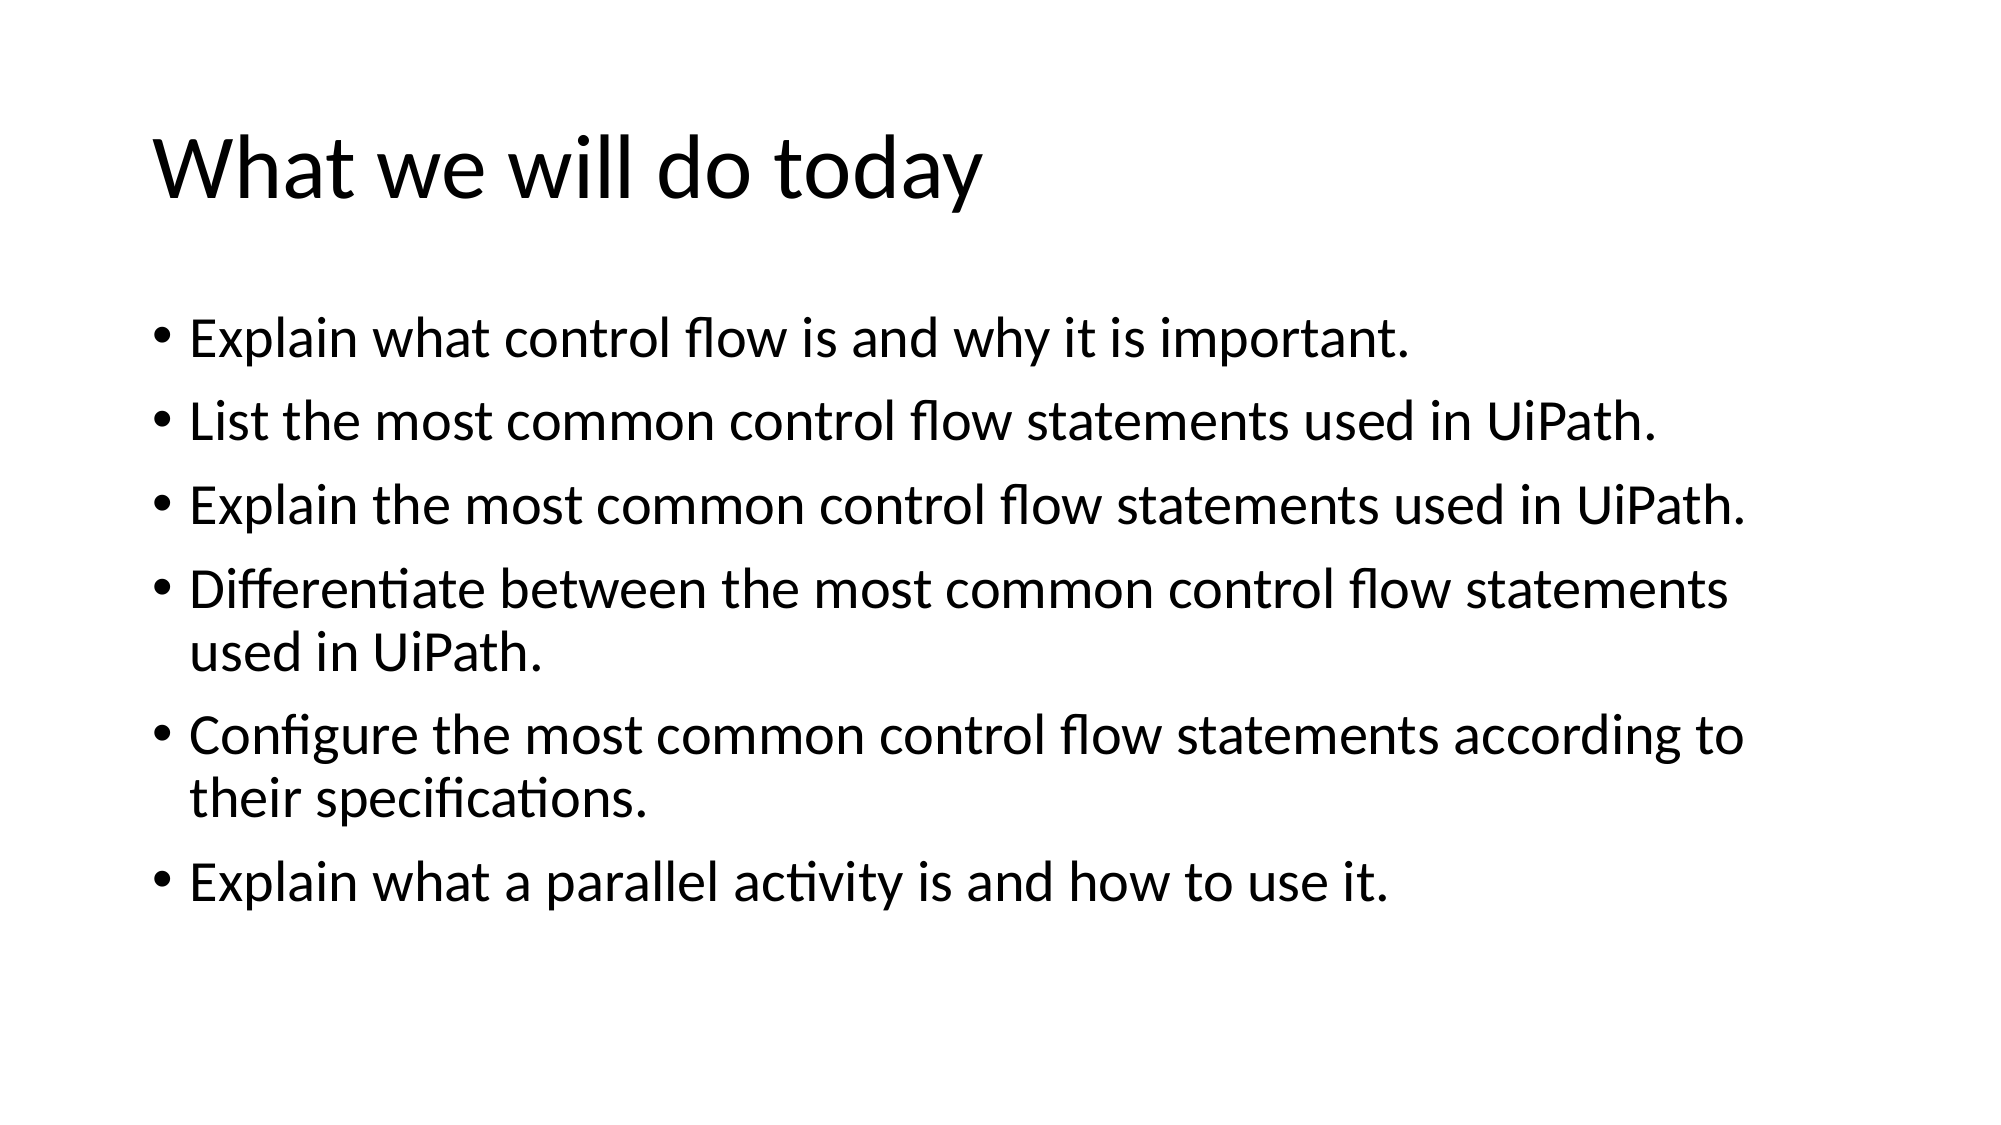

# What we will do today
Explain what control flow is and why it is important.
List the most common control flow statements used in UiPath.
Explain the most common control flow statements used in UiPath.
Differentiate between the most common control flow statements used in UiPath.
Configure the most common control flow statements according to their specifications.
Explain what a parallel activity is and how to use it.